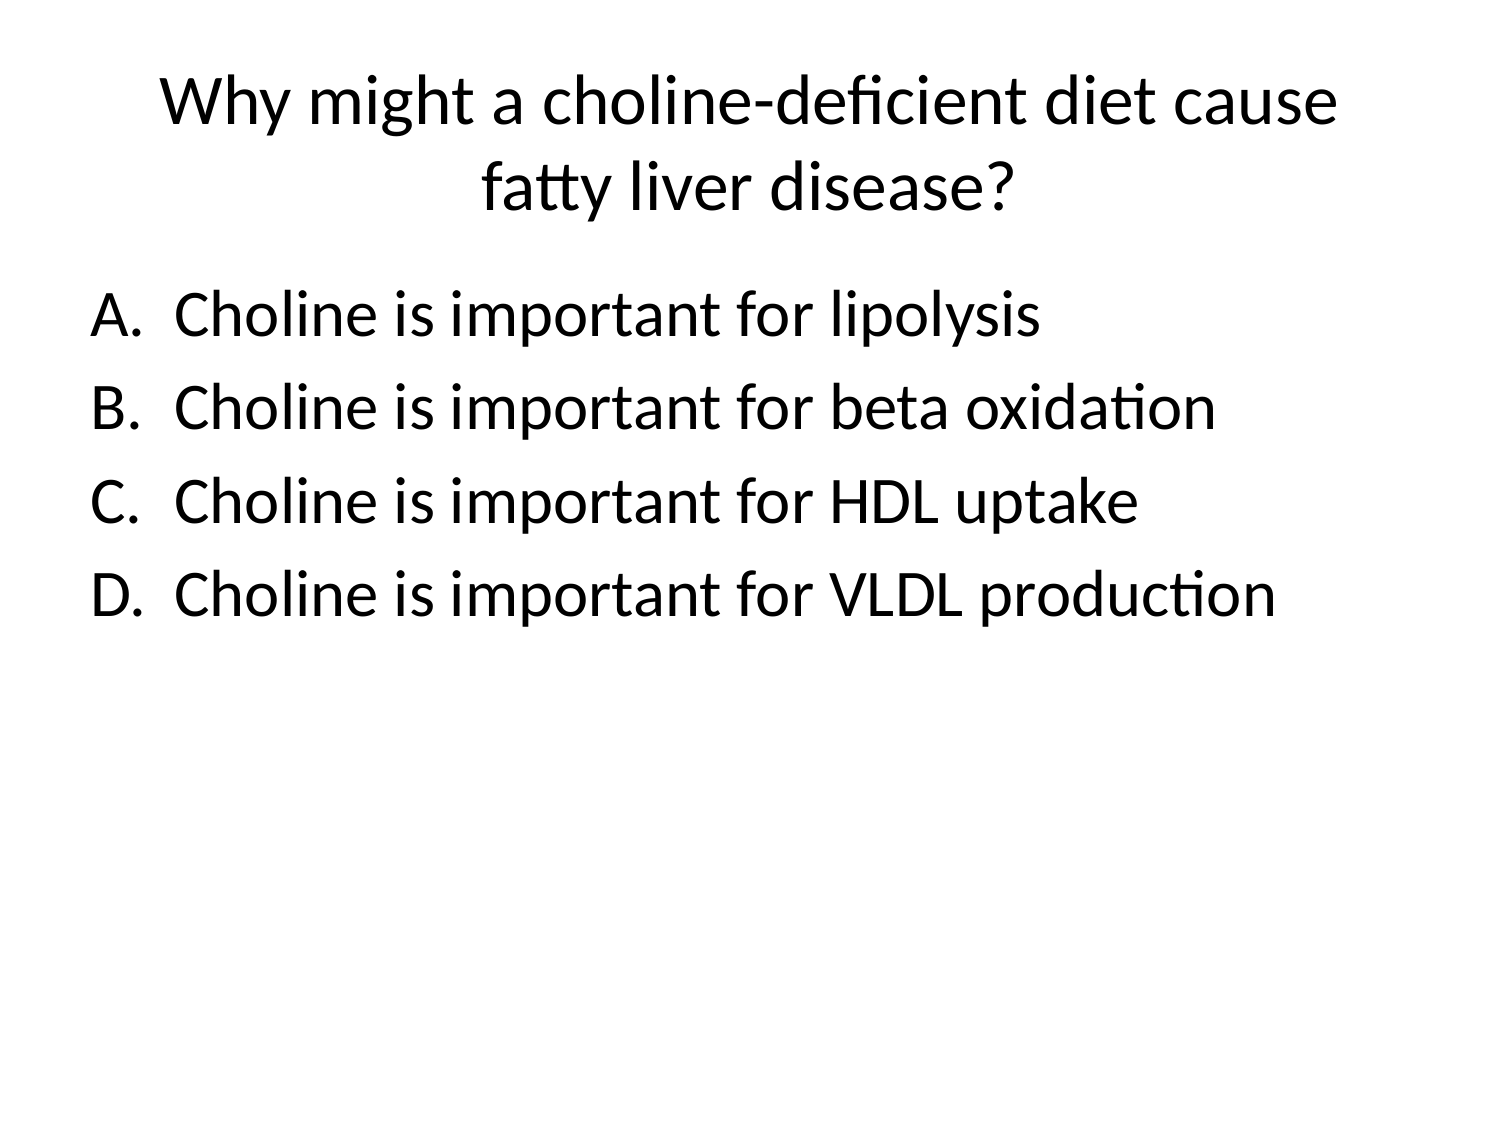

# Why might a choline-deficient diet cause fatty liver disease?
Choline is important for lipolysis
Choline is important for beta oxidation
Choline is important for HDL uptake
Choline is important for VLDL production